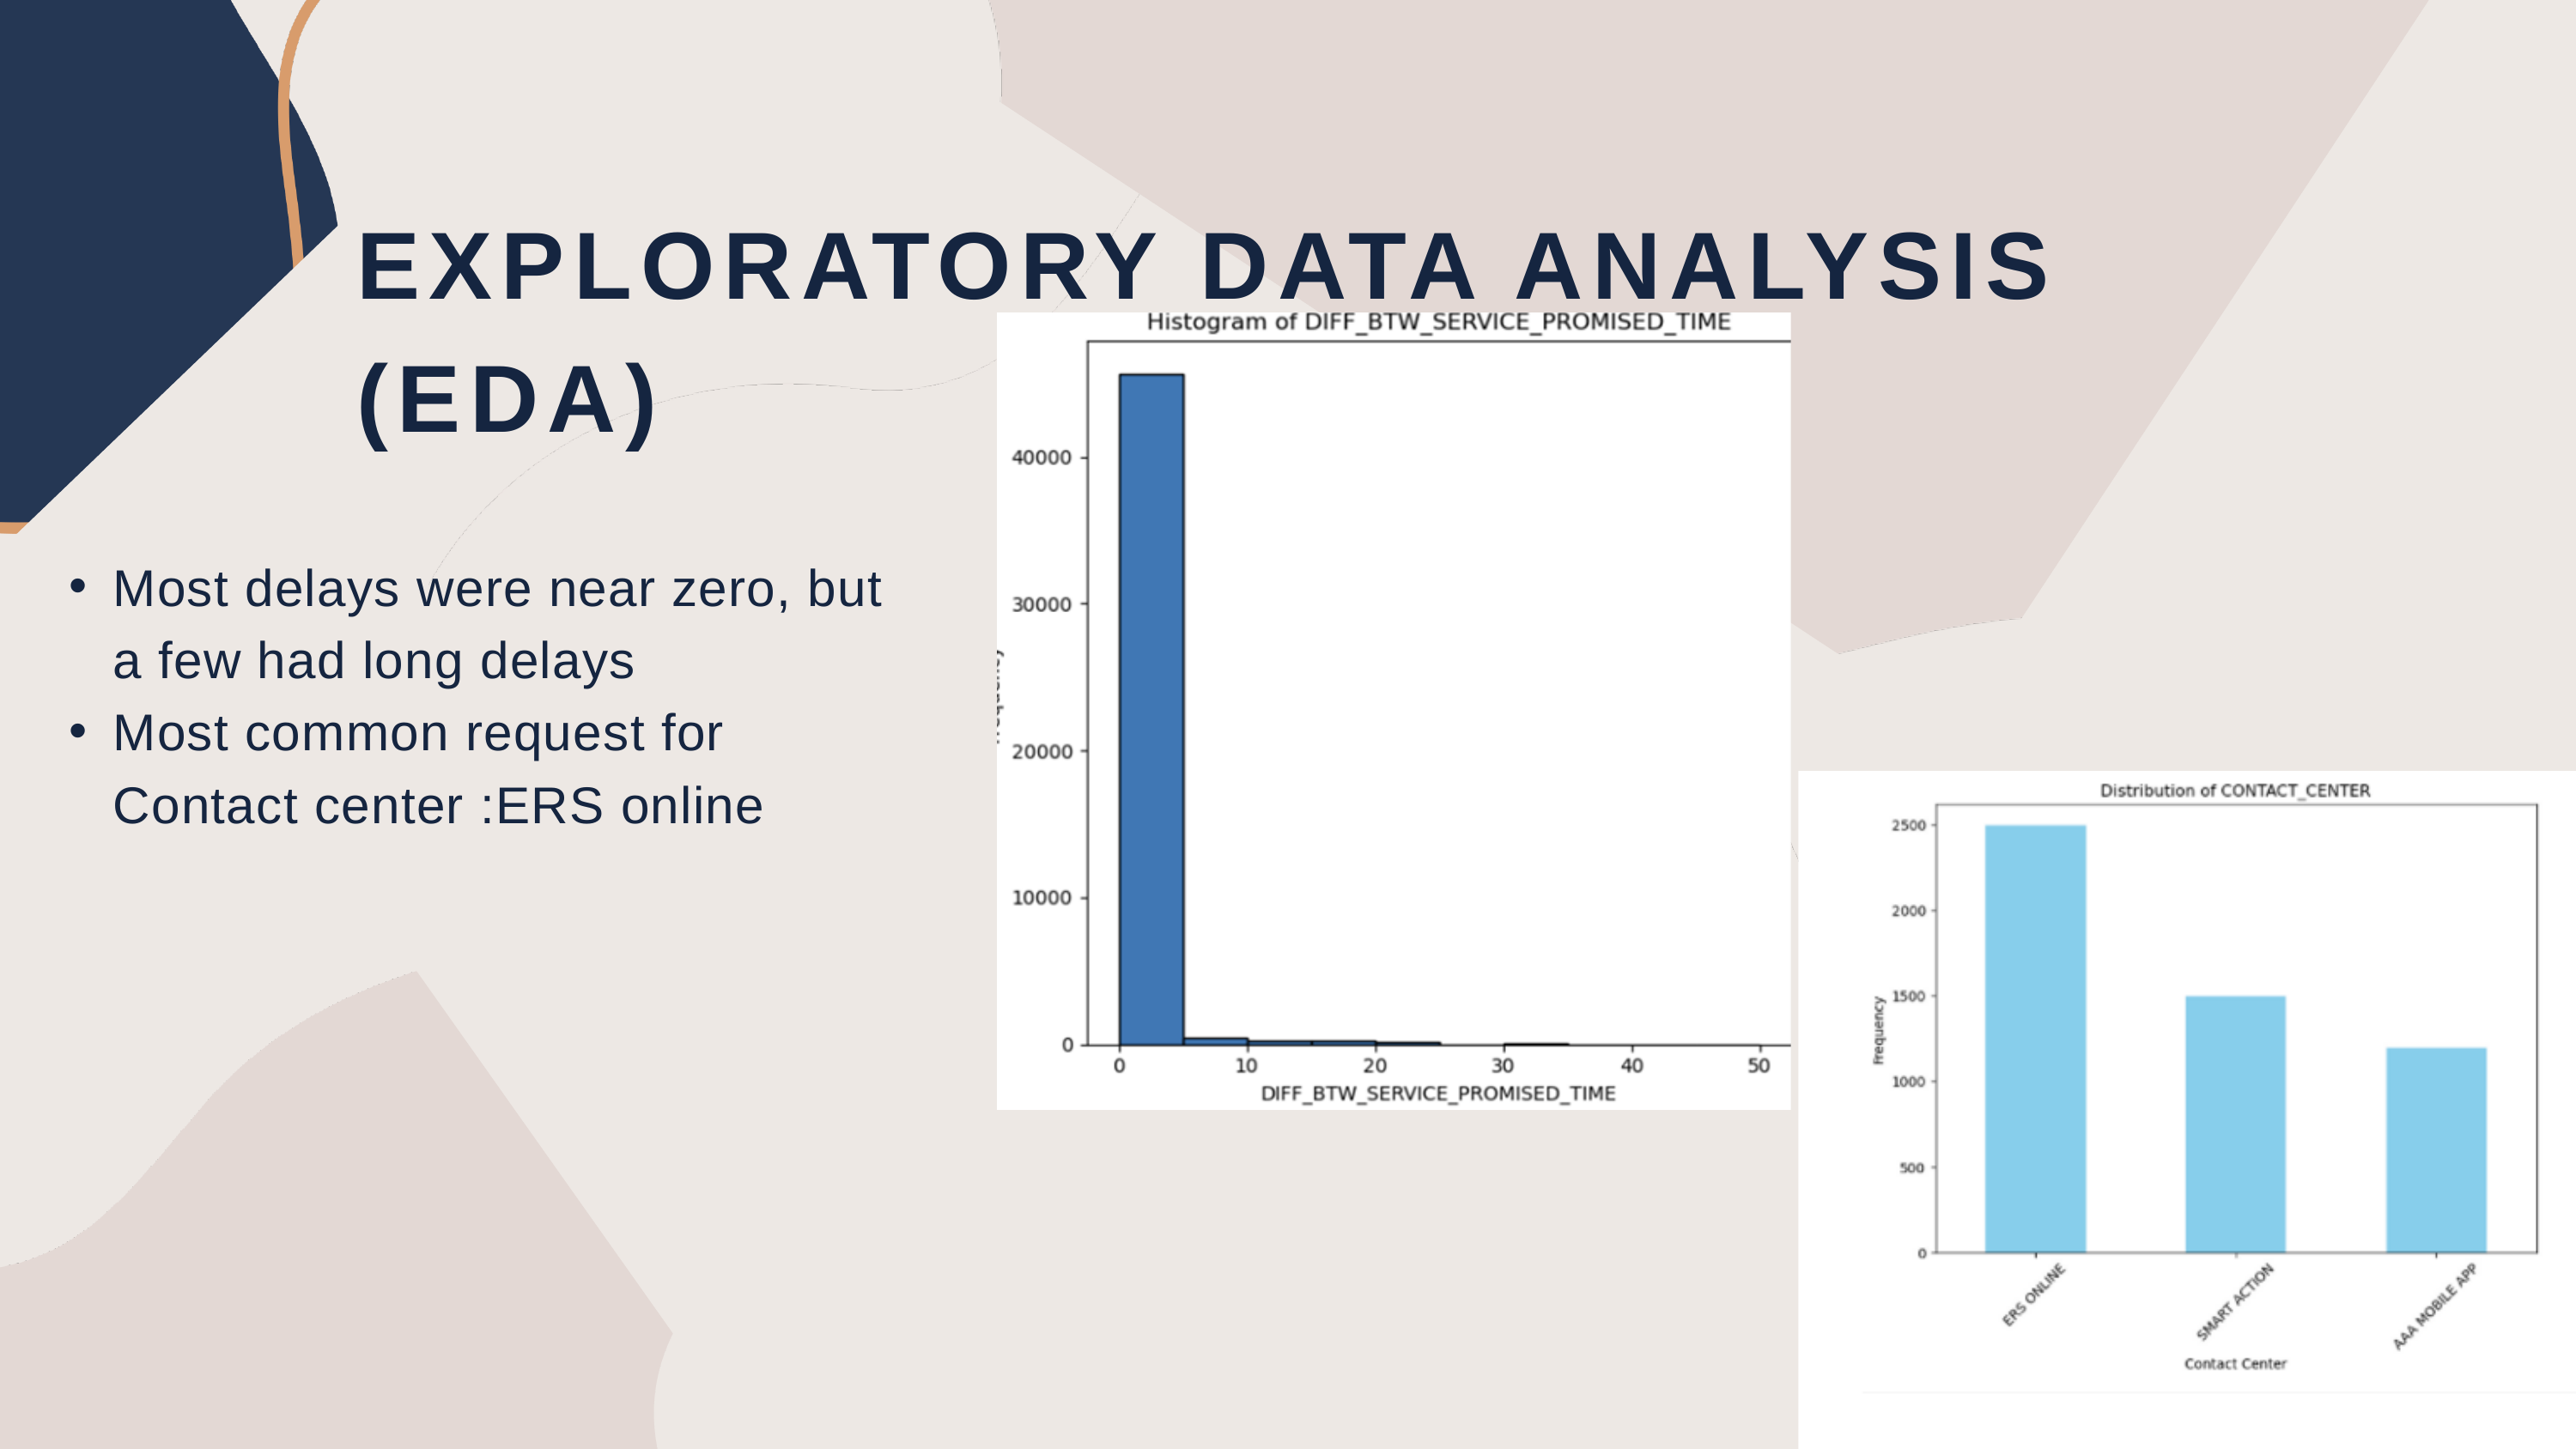

EXPLORATORY DATA ANALYSIS (EDA)

Most delays were near zero, but a few had long delays
Most common request for Contact center :ERS online